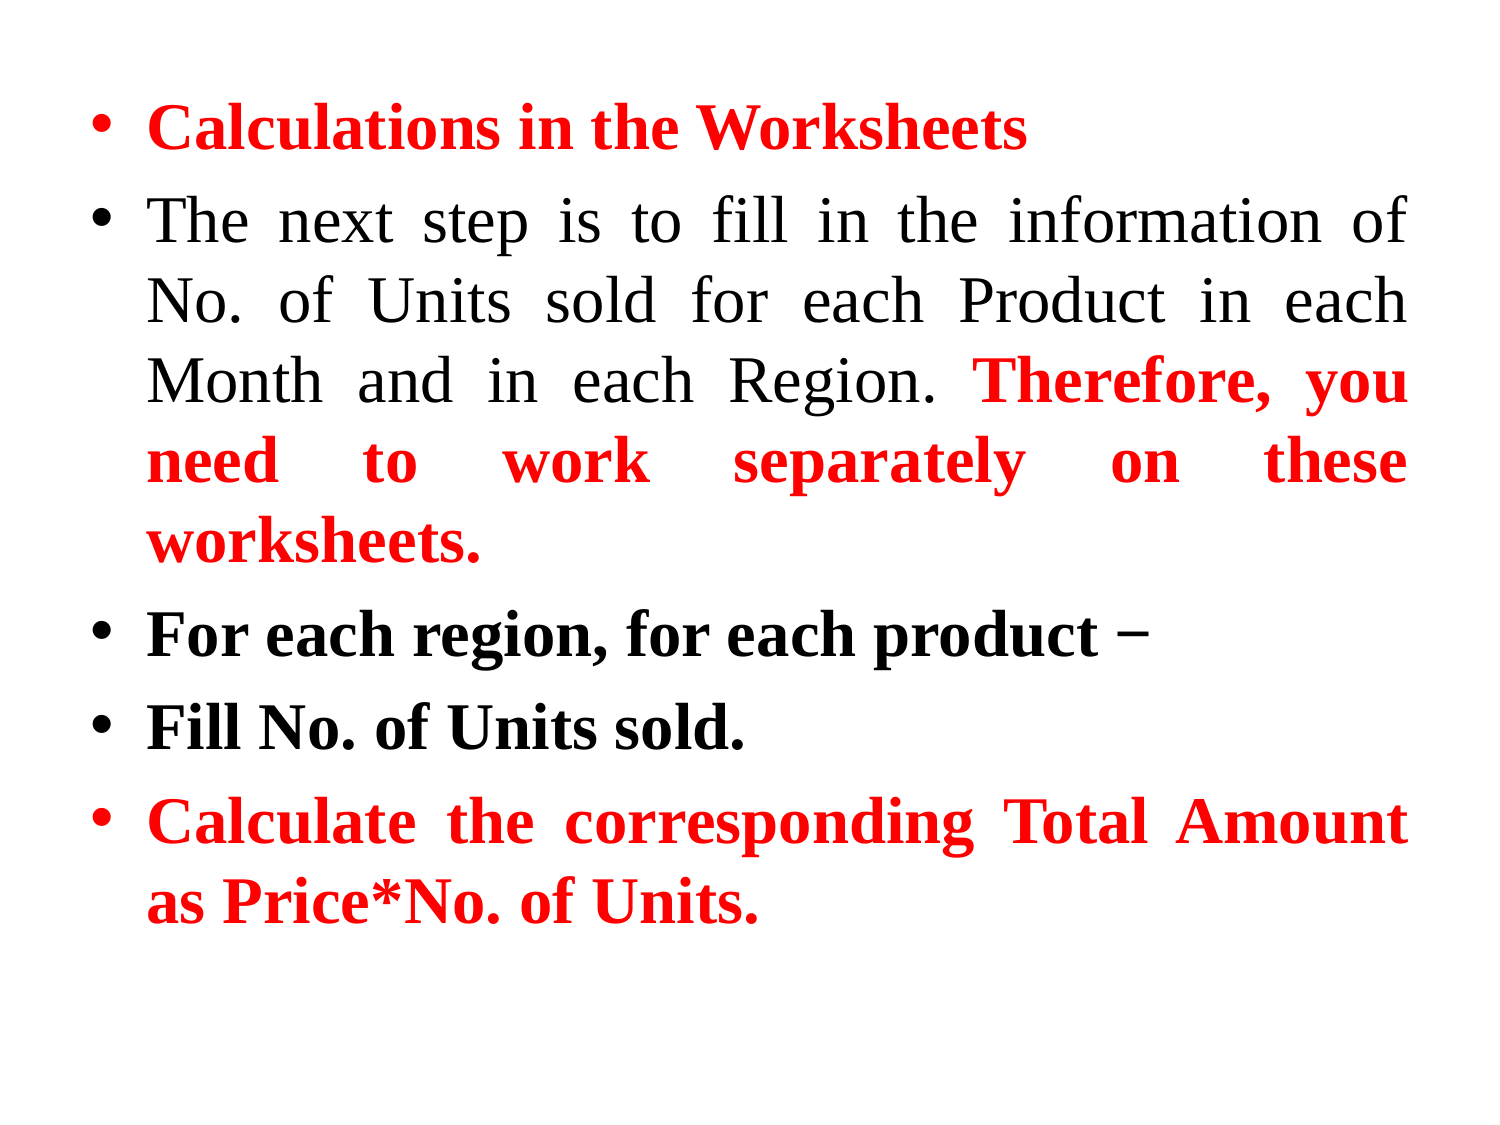

Calculations in the Worksheets
The next step is to fill in the information of No. of Units sold for each Product in each Month and in each Region. Therefore, you need to work separately on these worksheets.
For each region, for each product −
Fill No. of Units sold.
Calculate the corresponding Total Amount as Price*No. of Units.